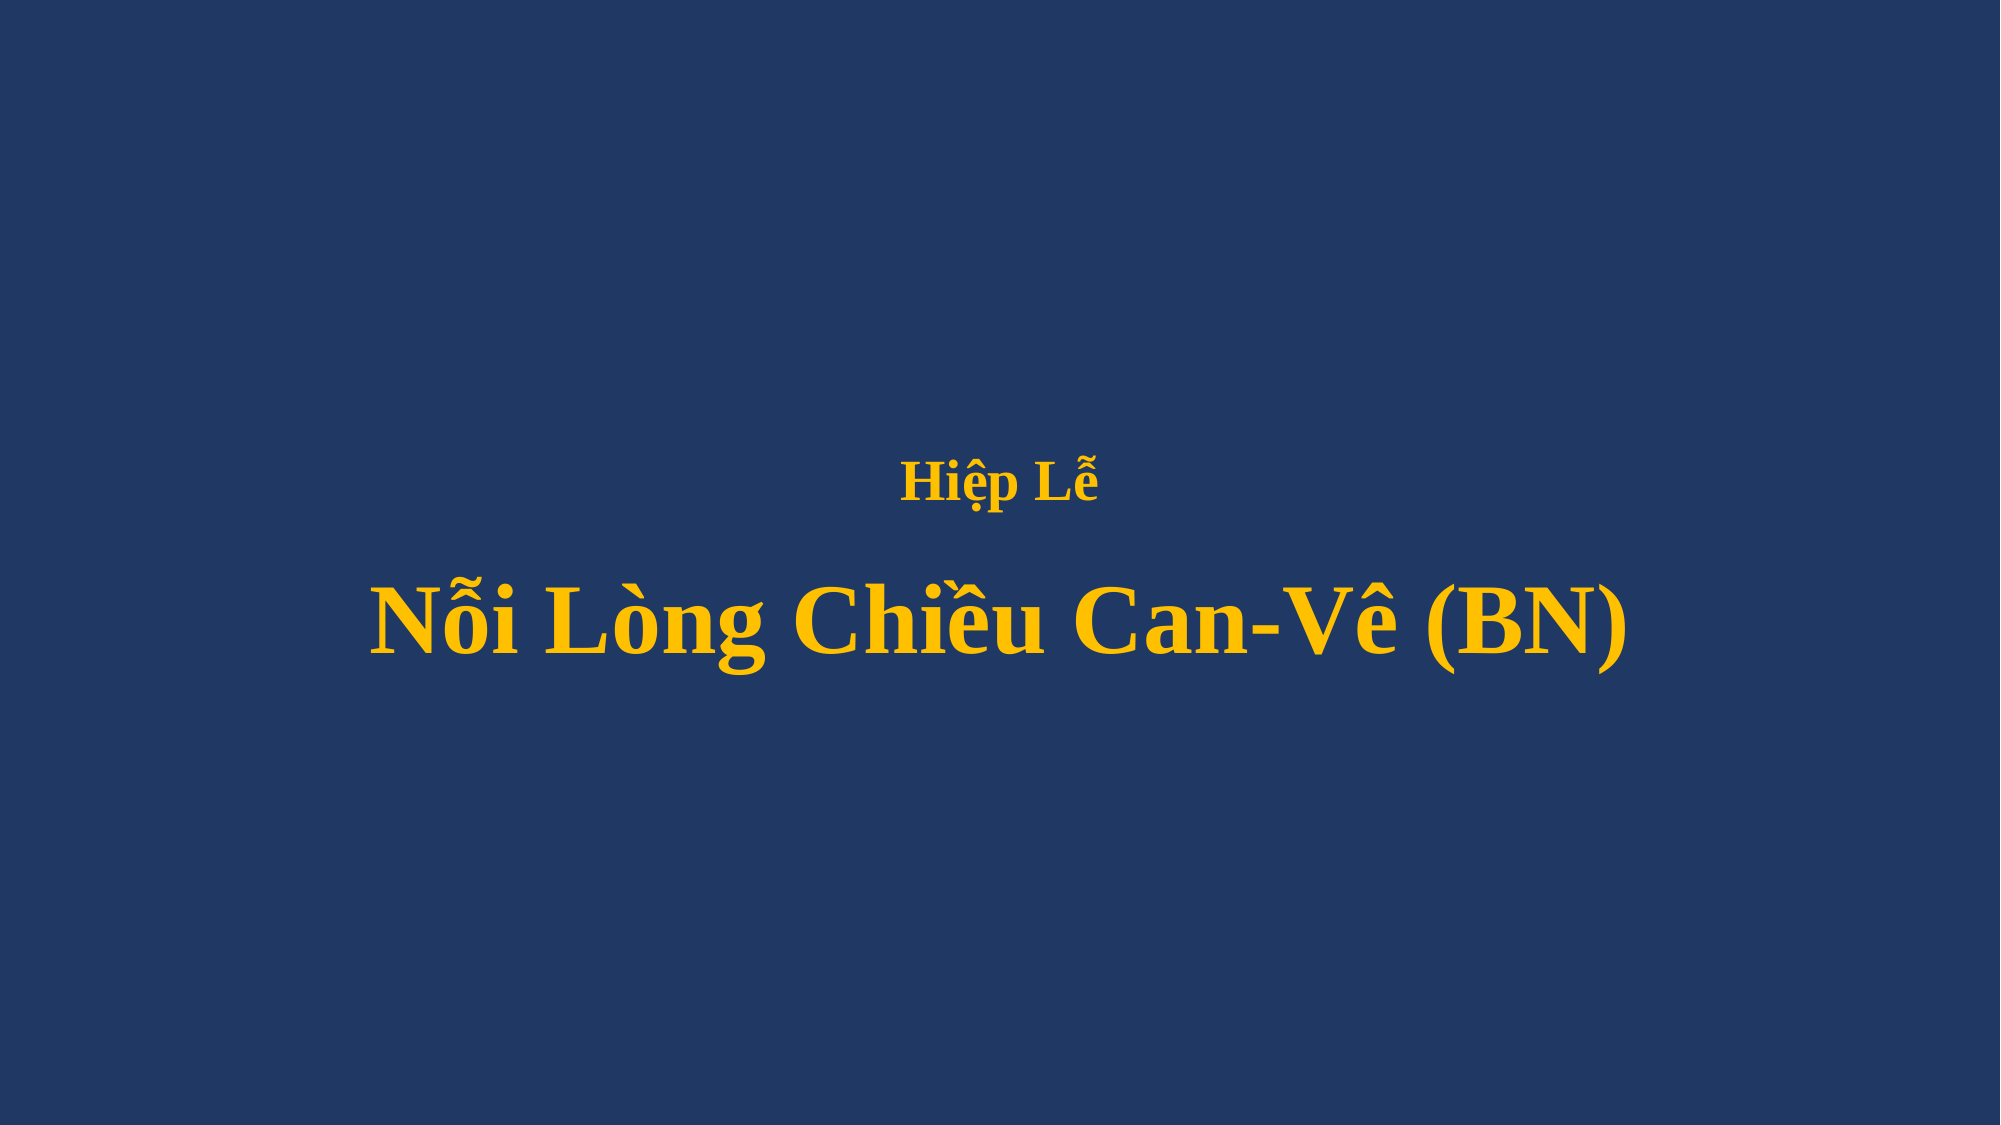

# Hiệp Lễ Nỗi Lòng Chiều Can-Vê (BN)